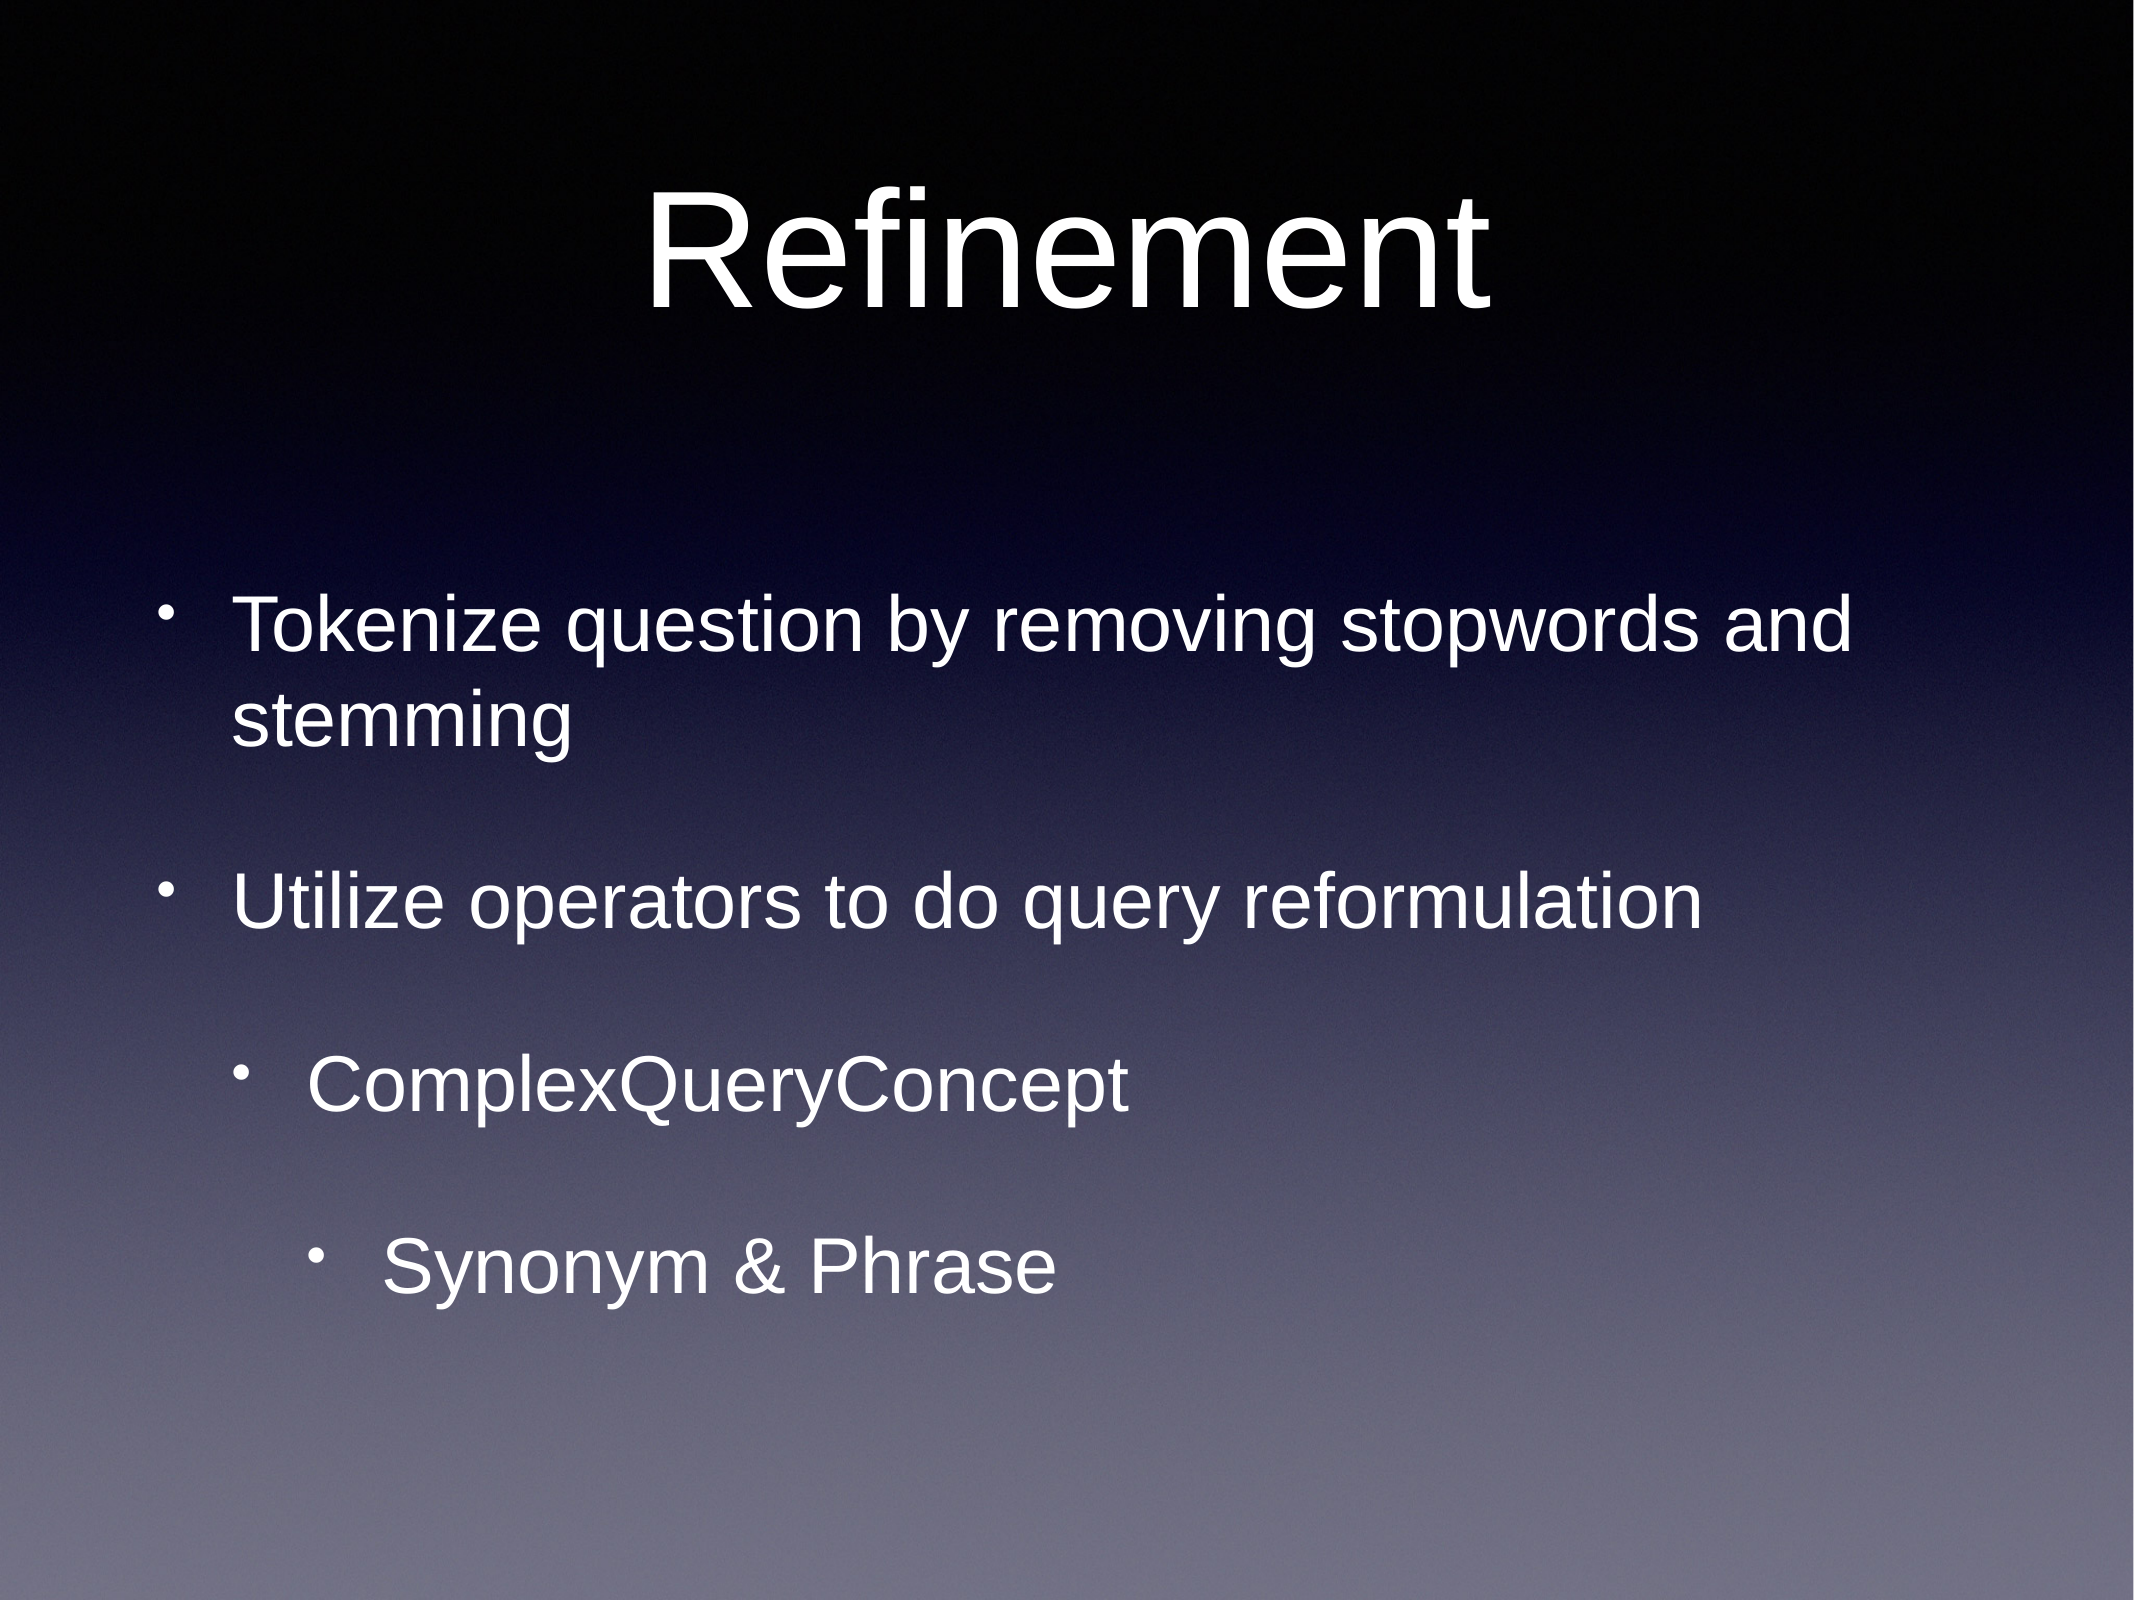

# Refinement
Tokenize question by removing stopwords and stemming
Utilize operators to do query reformulation
ComplexQueryConcept
Synonym & Phrase